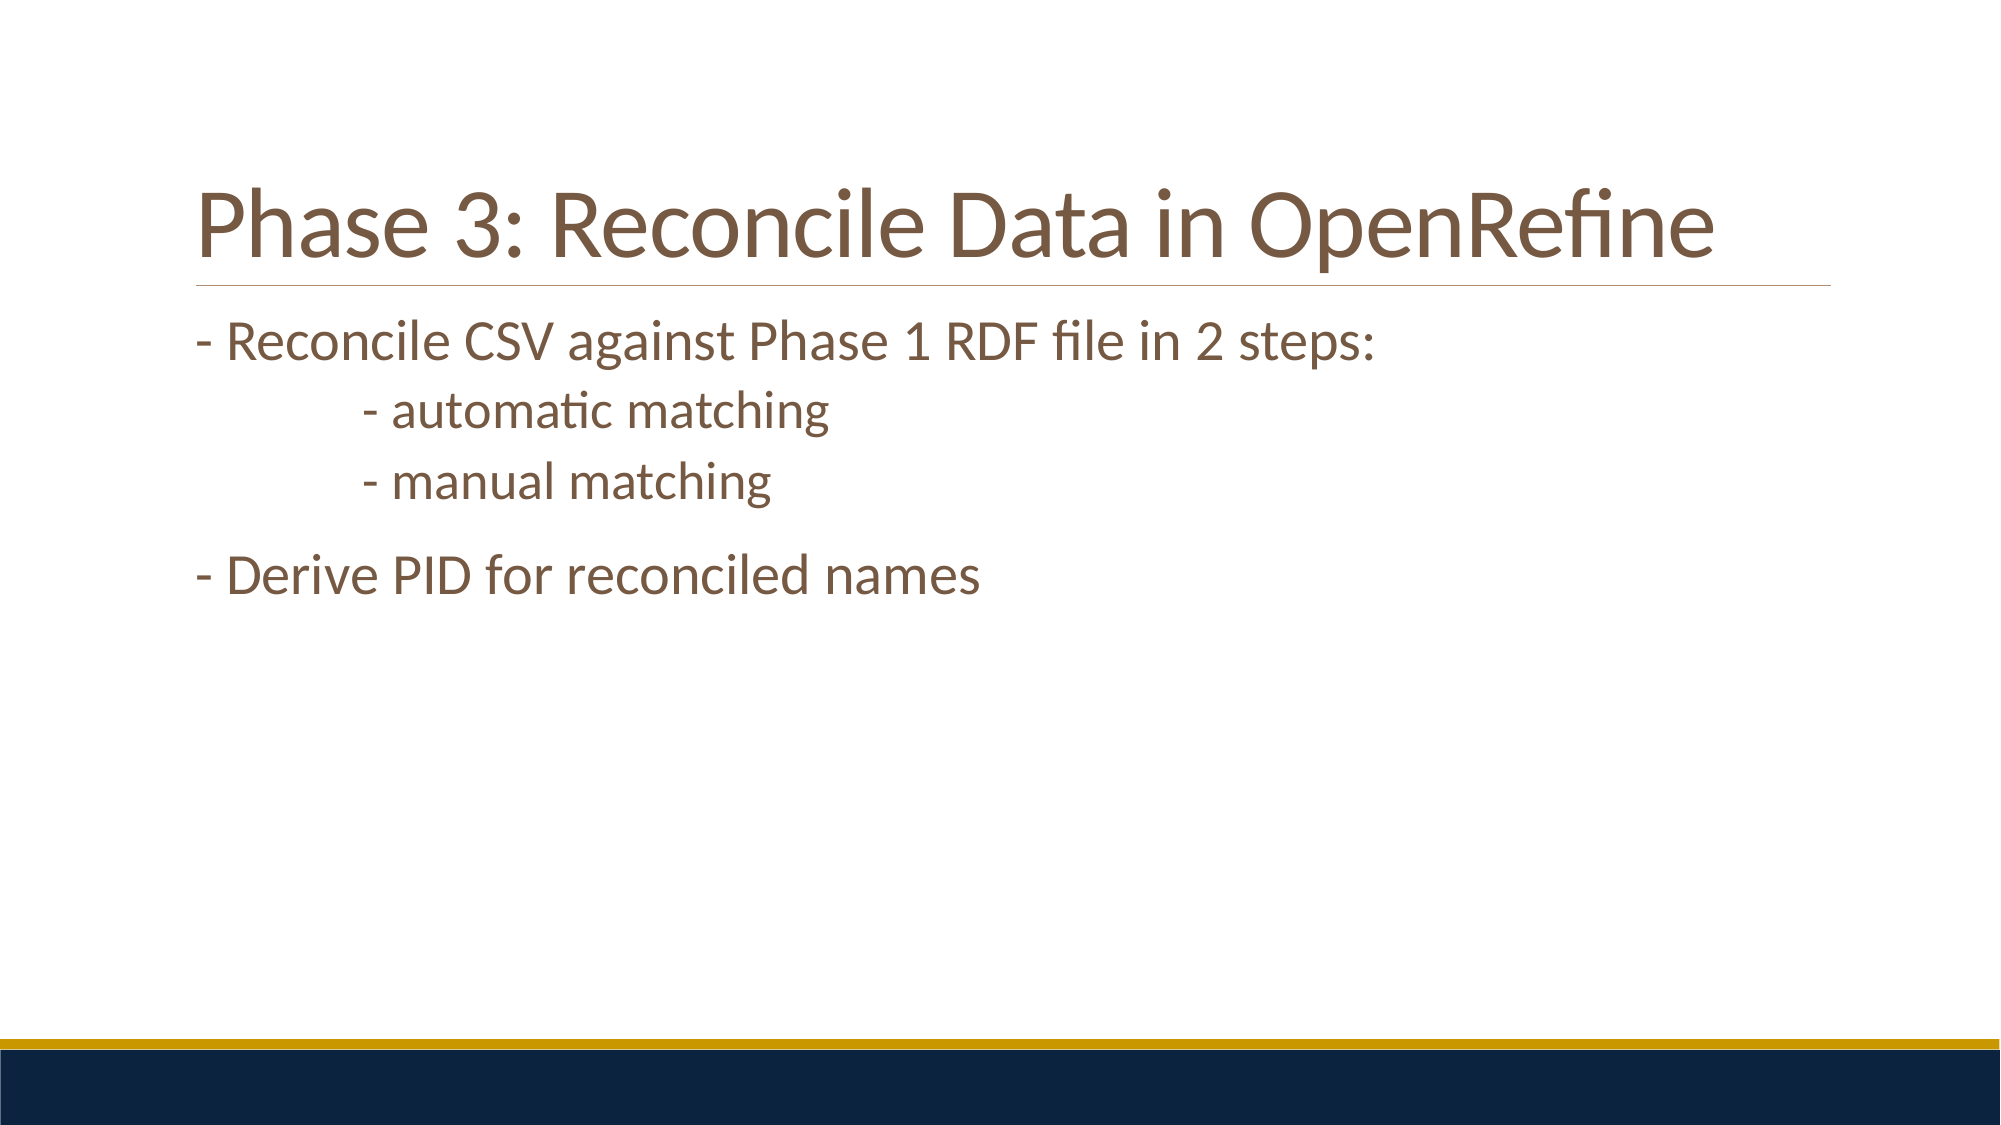

# Phase 3: Reconcile Data in OpenRefine
- Reconcile CSV against Phase 1 RDF file in 2 steps:
	- automatic matching
	- manual matching
- Derive PID for reconciled names